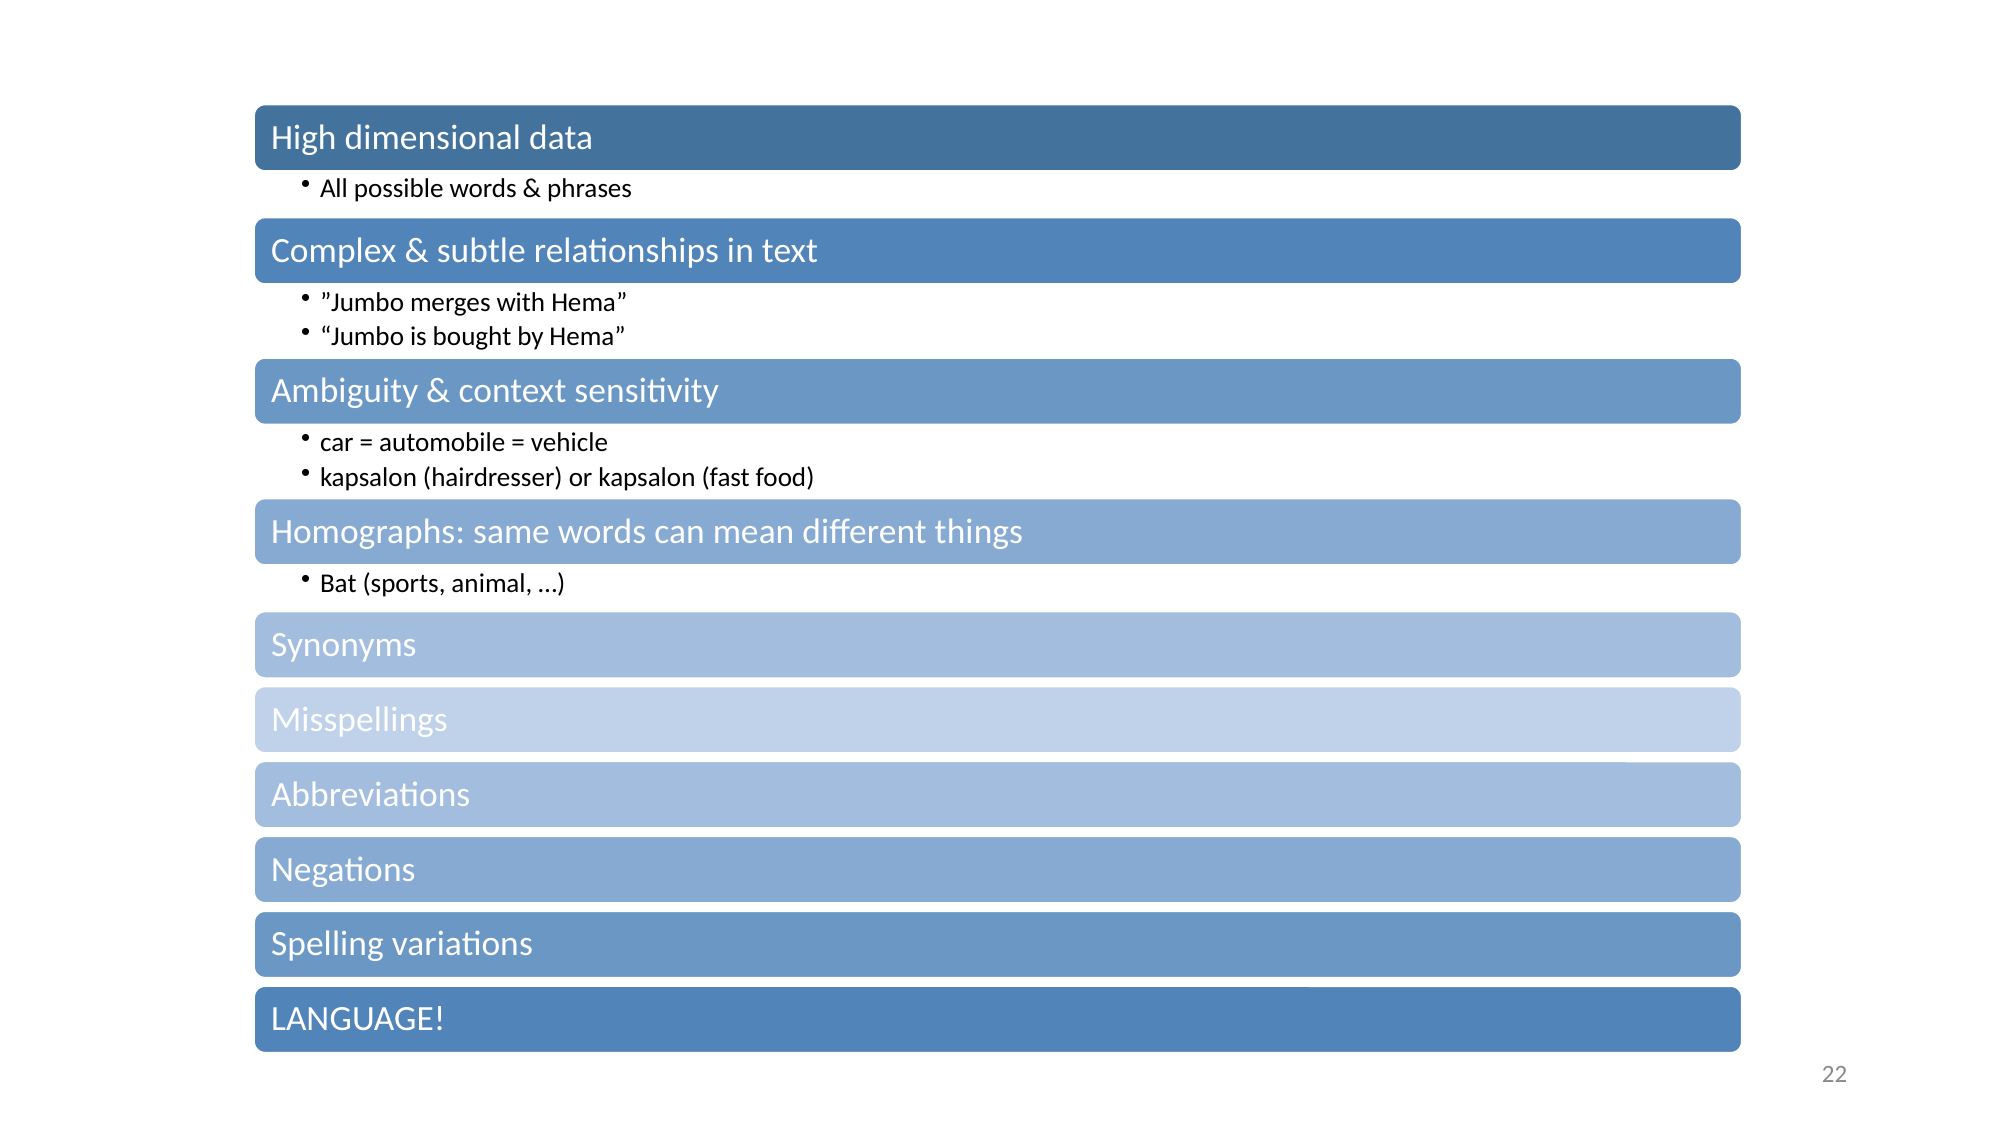

High dimensional data
All possible words & phrases
Complex & subtle relationships in text
”Jumbo merges with Hema”
“Jumbo is bought by Hema”
Ambiguity & context sensitivity
car = automobile = vehicle
kapsalon (hairdresser) or kapsalon (fast food)
Homographs: same words can mean different things
Bat (sports, animal, …)
Synonyms
Misspellings
Abbreviations
Negations
Spelling variations
LANGUAGE!
22